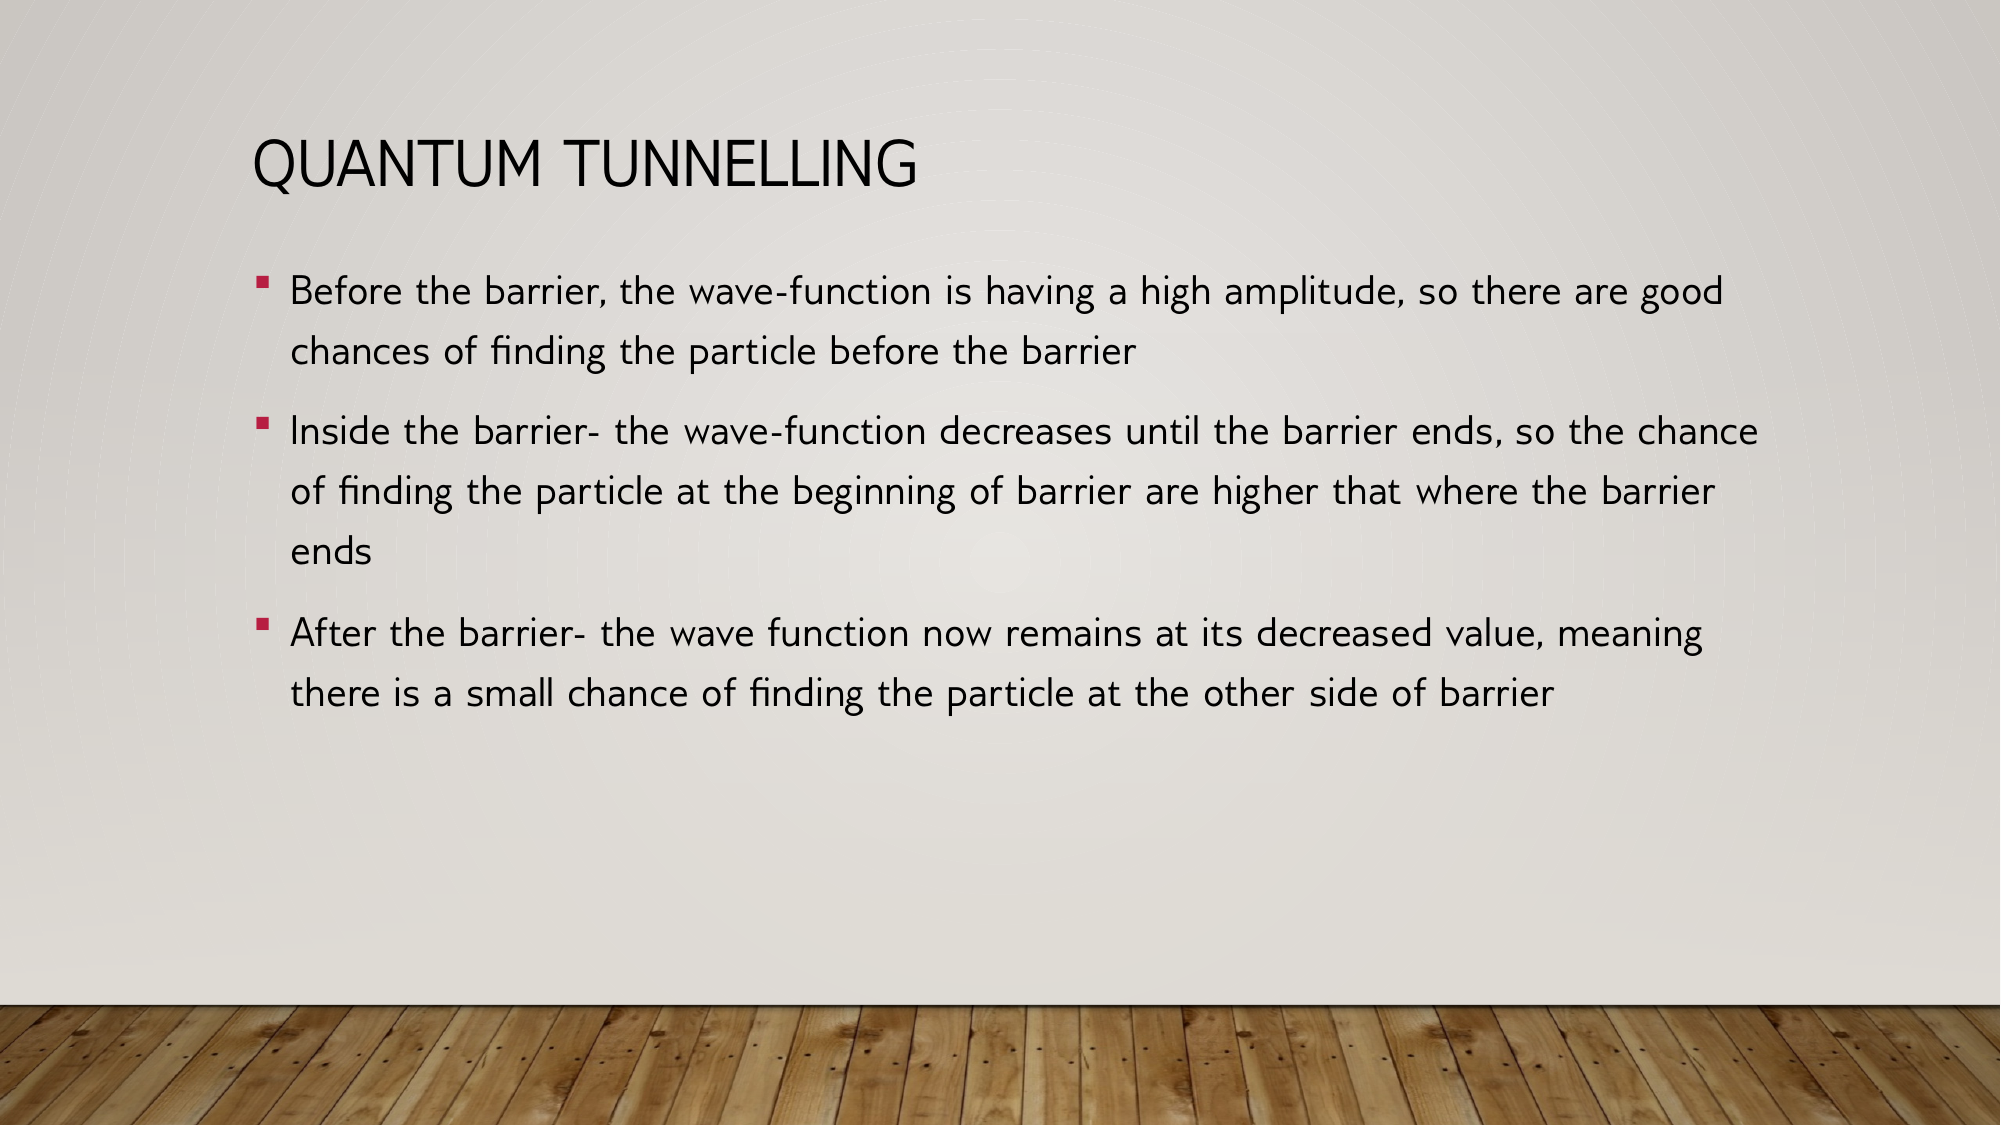

# Quantum Tunnelling
Before the barrier, the wave-function is having a high amplitude, so there are good chances of finding the particle before the barrier
Inside the barrier- the wave-function decreases until the barrier ends, so the chance of finding the particle at the beginning of barrier are higher that where the barrier ends
After the barrier- the wave function now remains at its decreased value, meaning there is a small chance of finding the particle at the other side of barrier